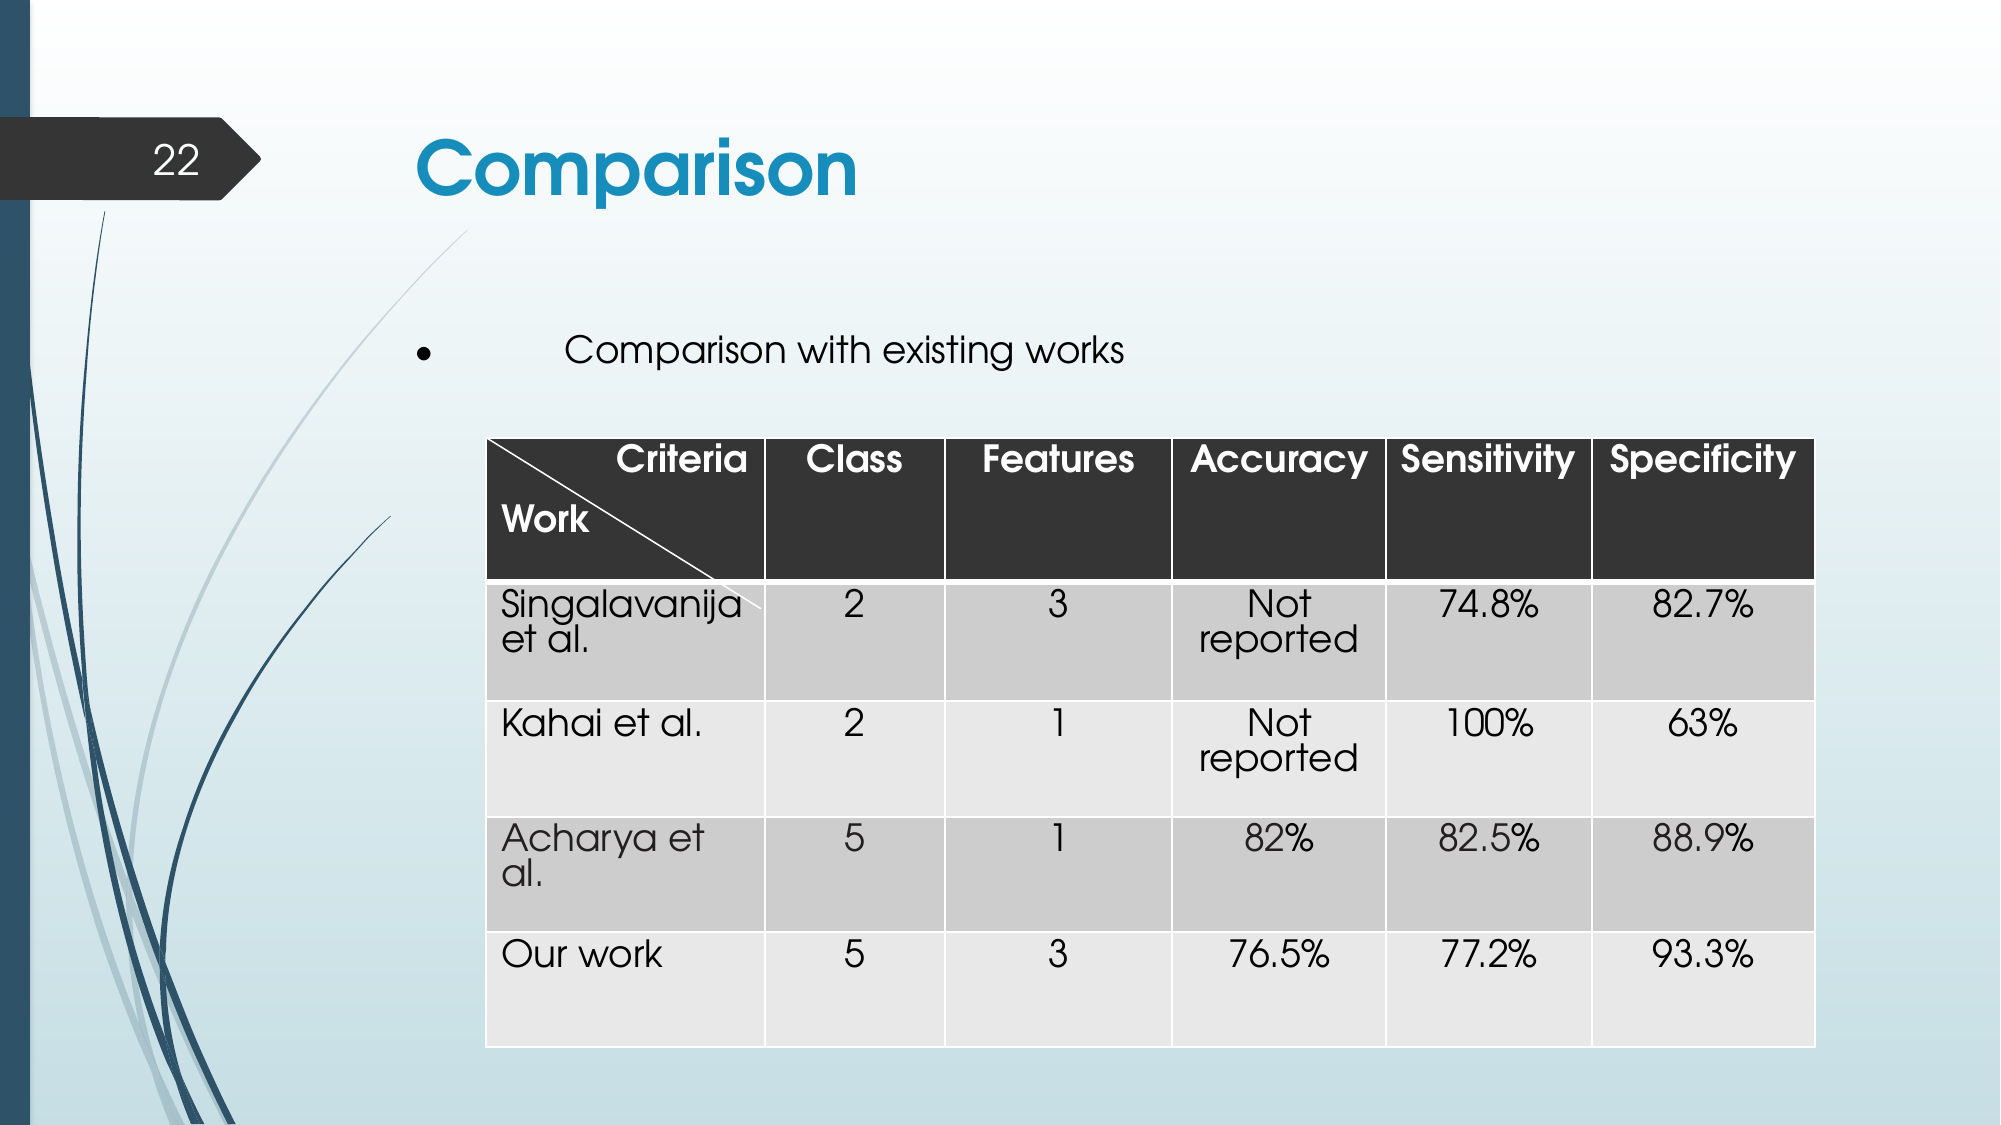

# Comparison
22
•	Comparison with existing works
| Criteria Work | Class | Features | Accuracy | Sensitivity | Specificity |
| --- | --- | --- | --- | --- | --- |
| Singalavanija et al. | 2 | 3 | Not reported | 74.8% | 82.7% |
| Kahai et al. | 2 | 1 | Not reported | 100% | 63% |
| Acharya et al. | 5 | 1 | 82% | 82.5% | 88.9% |
| Our work | 5 | 3 | 76.5% | 77.2% | 93.3% |